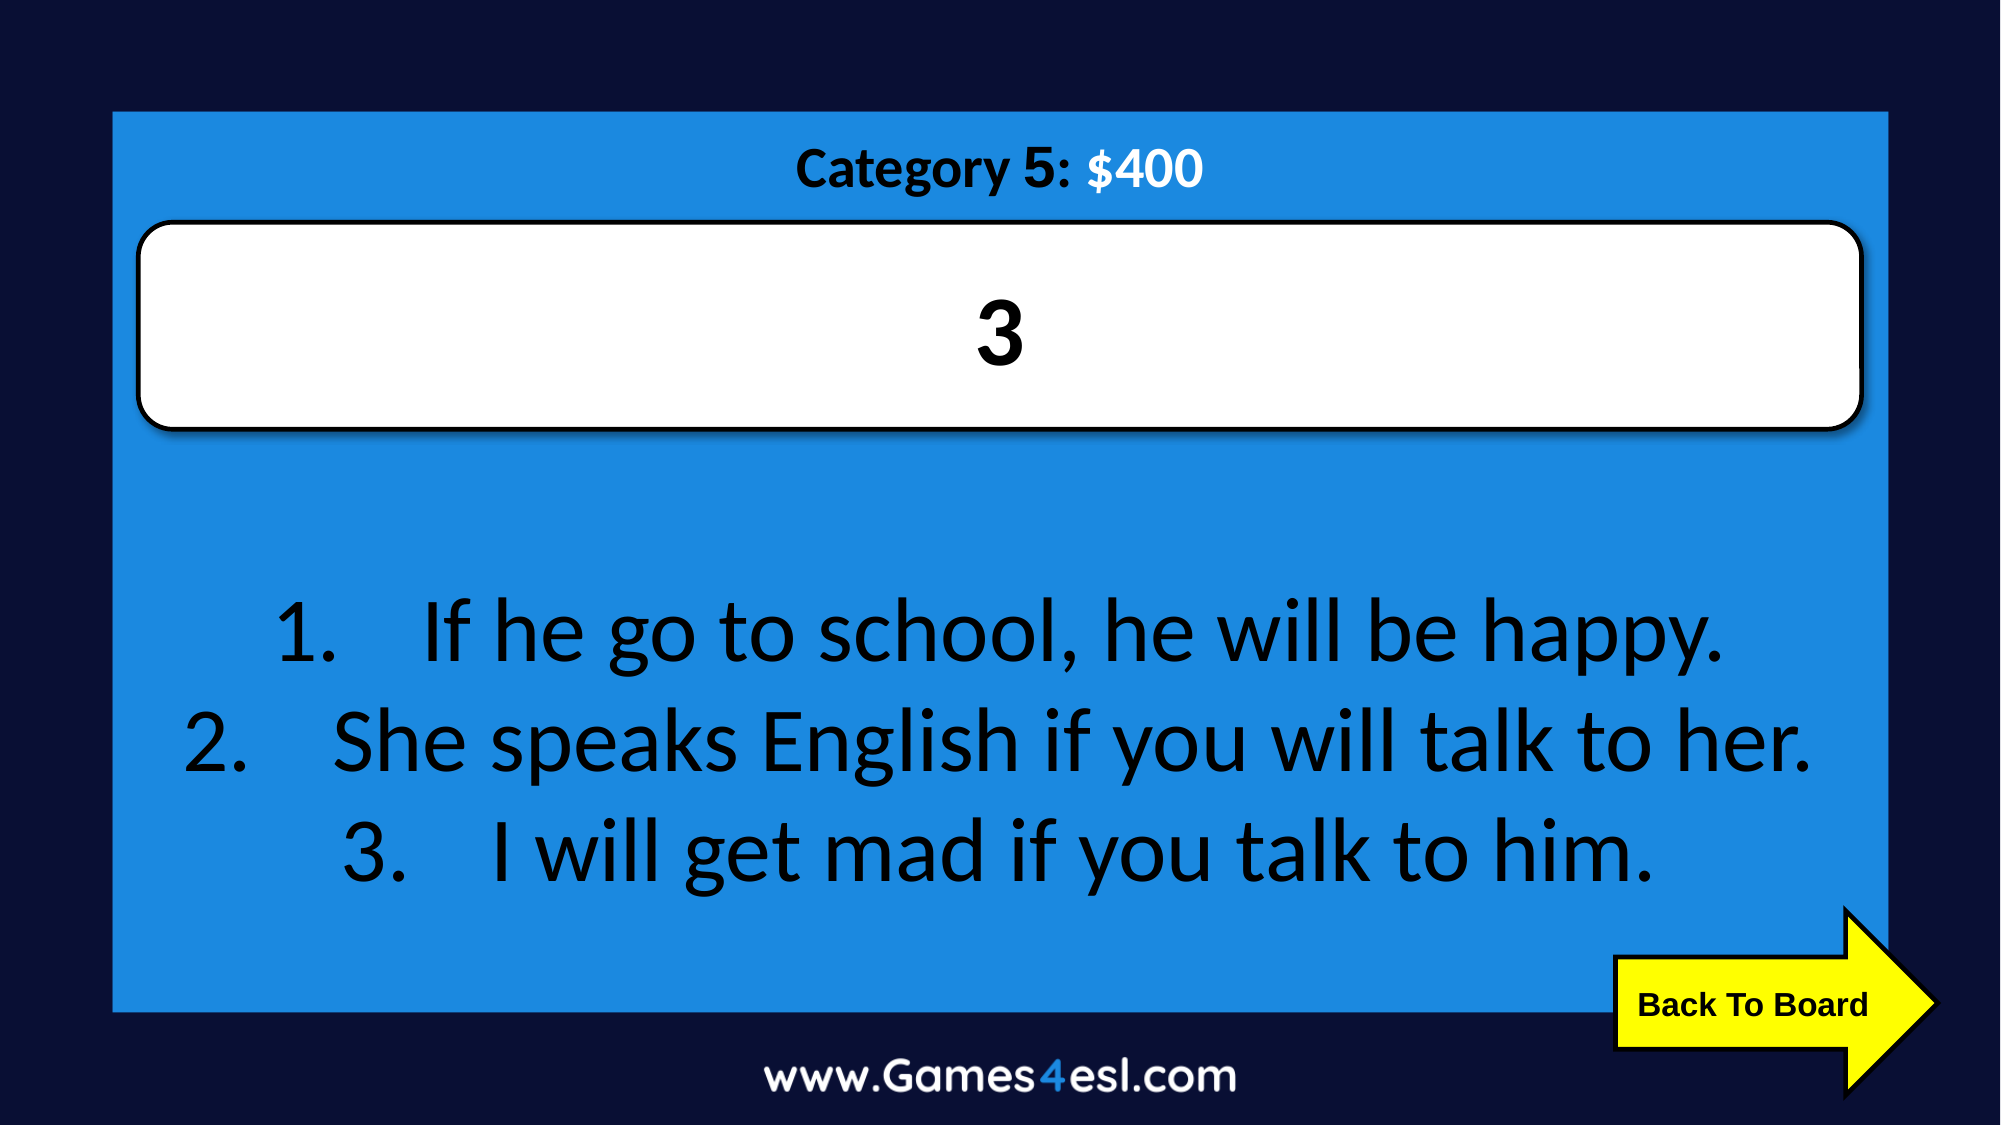

Category 5: $400
3
If he go to school, he will be happy.
She speaks English if you will talk to her.
I will get mad if you talk to him.
Back To Board